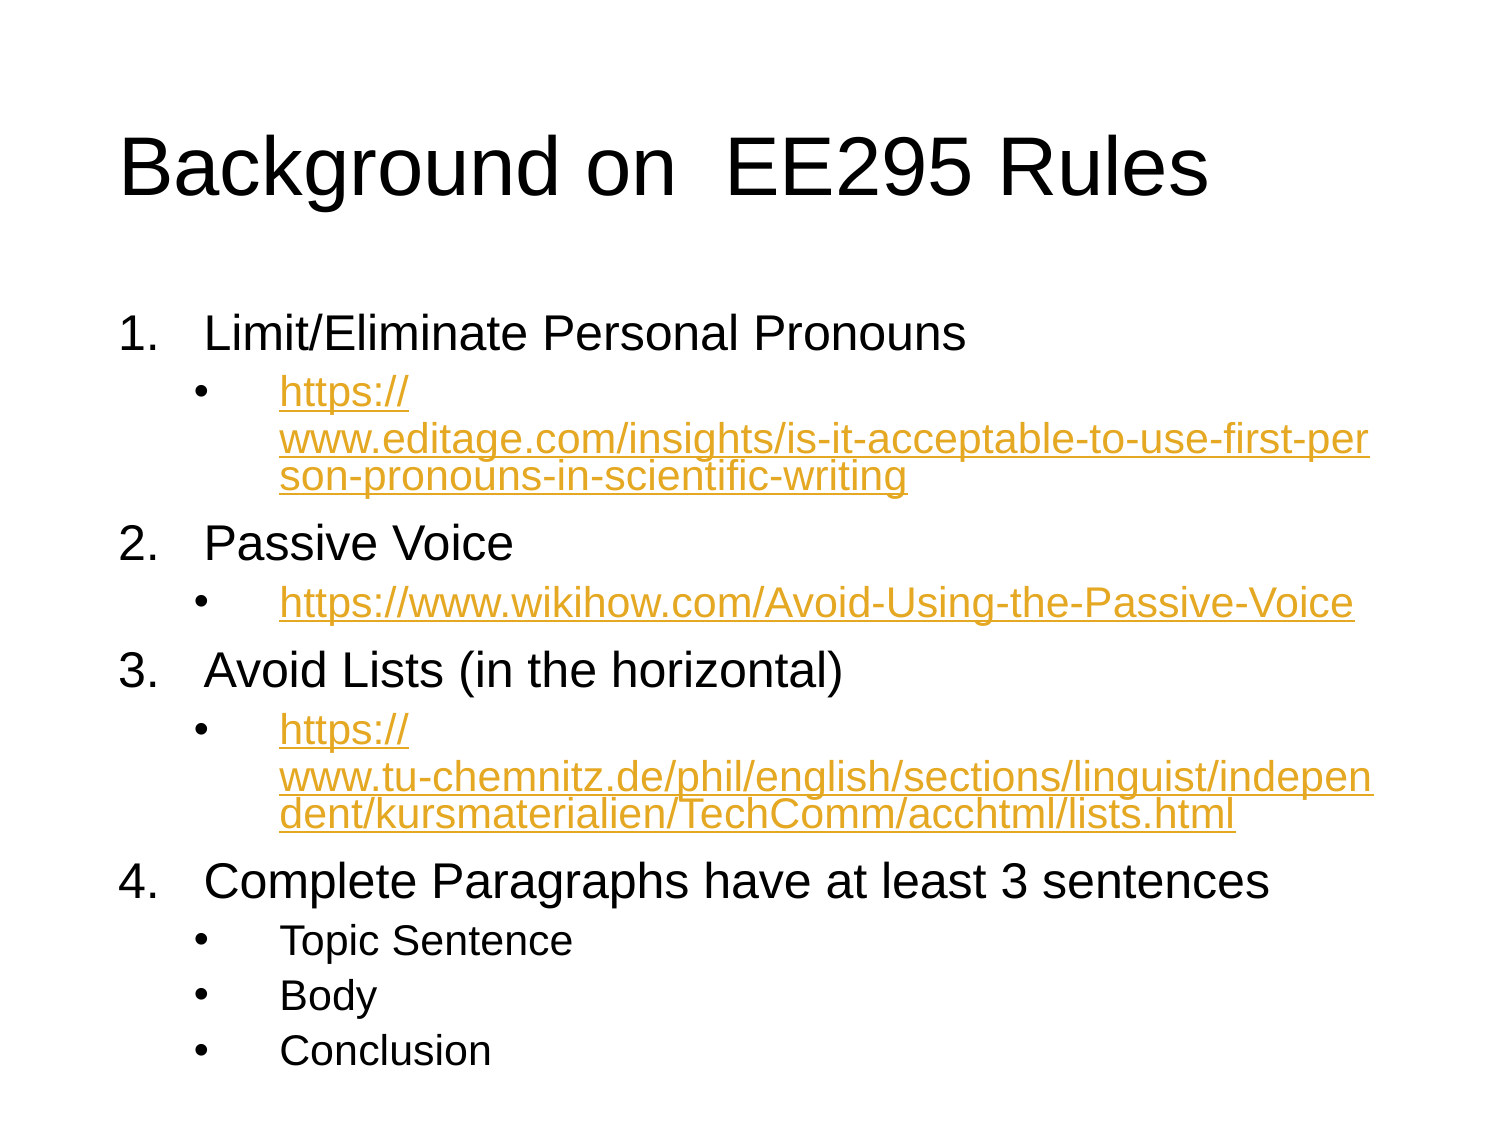

# Background on  EE295 Rules
Limit/Eliminate Personal Pronouns
https://www.editage.com/insights/is-it-acceptable-to-use-first-person-pronouns-in-scientific-writing
Passive Voice
https://www.wikihow.com/Avoid-Using-the-Passive-Voice
Avoid Lists (in the horizontal)
https://www.tu-chemnitz.de/phil/english/sections/linguist/independent/kursmaterialien/TechComm/acchtml/lists.html
Complete Paragraphs have at least 3 sentences
Topic Sentence
Body
Conclusion